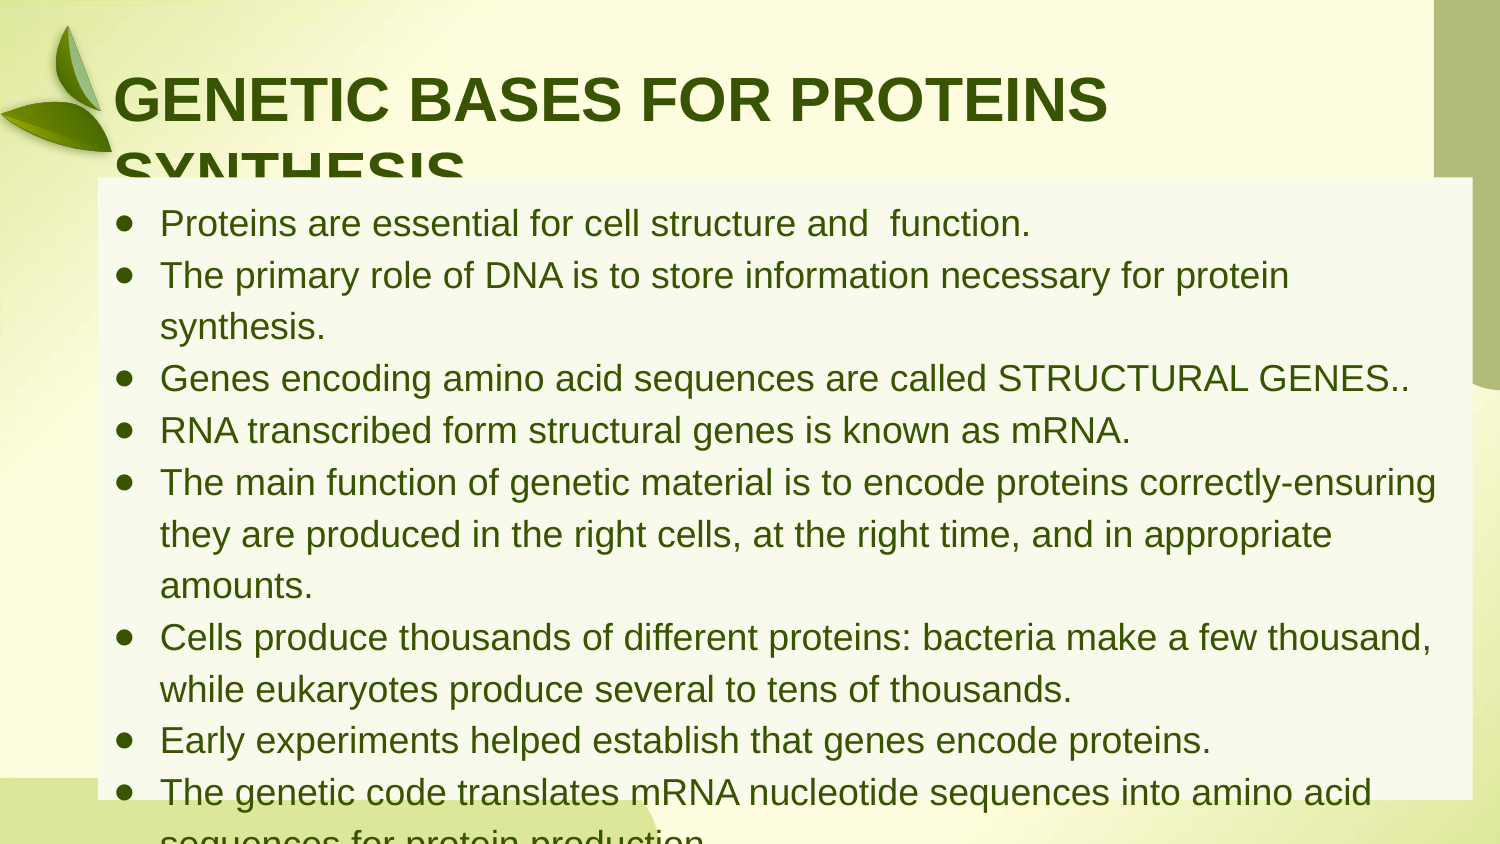

# GENETIC BASES FOR PROTEINS SYNTHESIS
Proteins are essential for cell structure and  function.
The primary role of DNA is to store information necessary for protein synthesis.
Genes encoding amino acid sequences are called STRUCTURAL GENES..
RNA transcribed form structural genes is known as mRNA.
The main function of genetic material is to encode proteins correctly-ensuring they are produced in the right cells, at the right time, and in appropriate amounts.
Cells produce thousands of different proteins: bacteria make a few thousand, while eukaryotes produce several to tens of thousands.
Early experiments helped establish that genes encode proteins.
The genetic code translates mRNA nucleotide sequences into amino acid sequences for protein production.